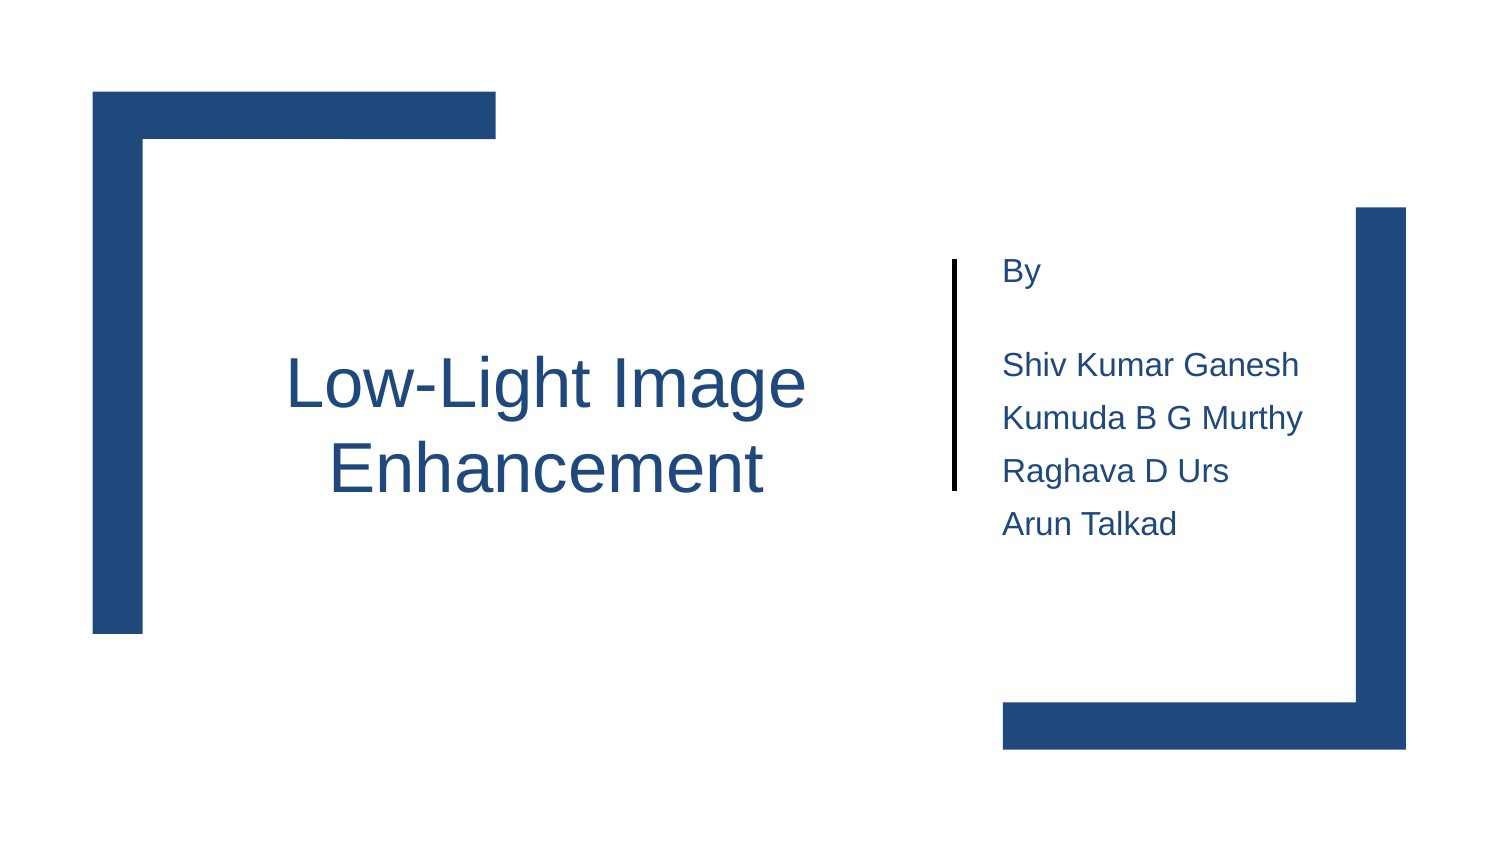

# Low-Light Image Enhancement
By

Shiv Kumar Ganesh
Kumuda B G Murthy
Raghava D Urs
Arun Talkad